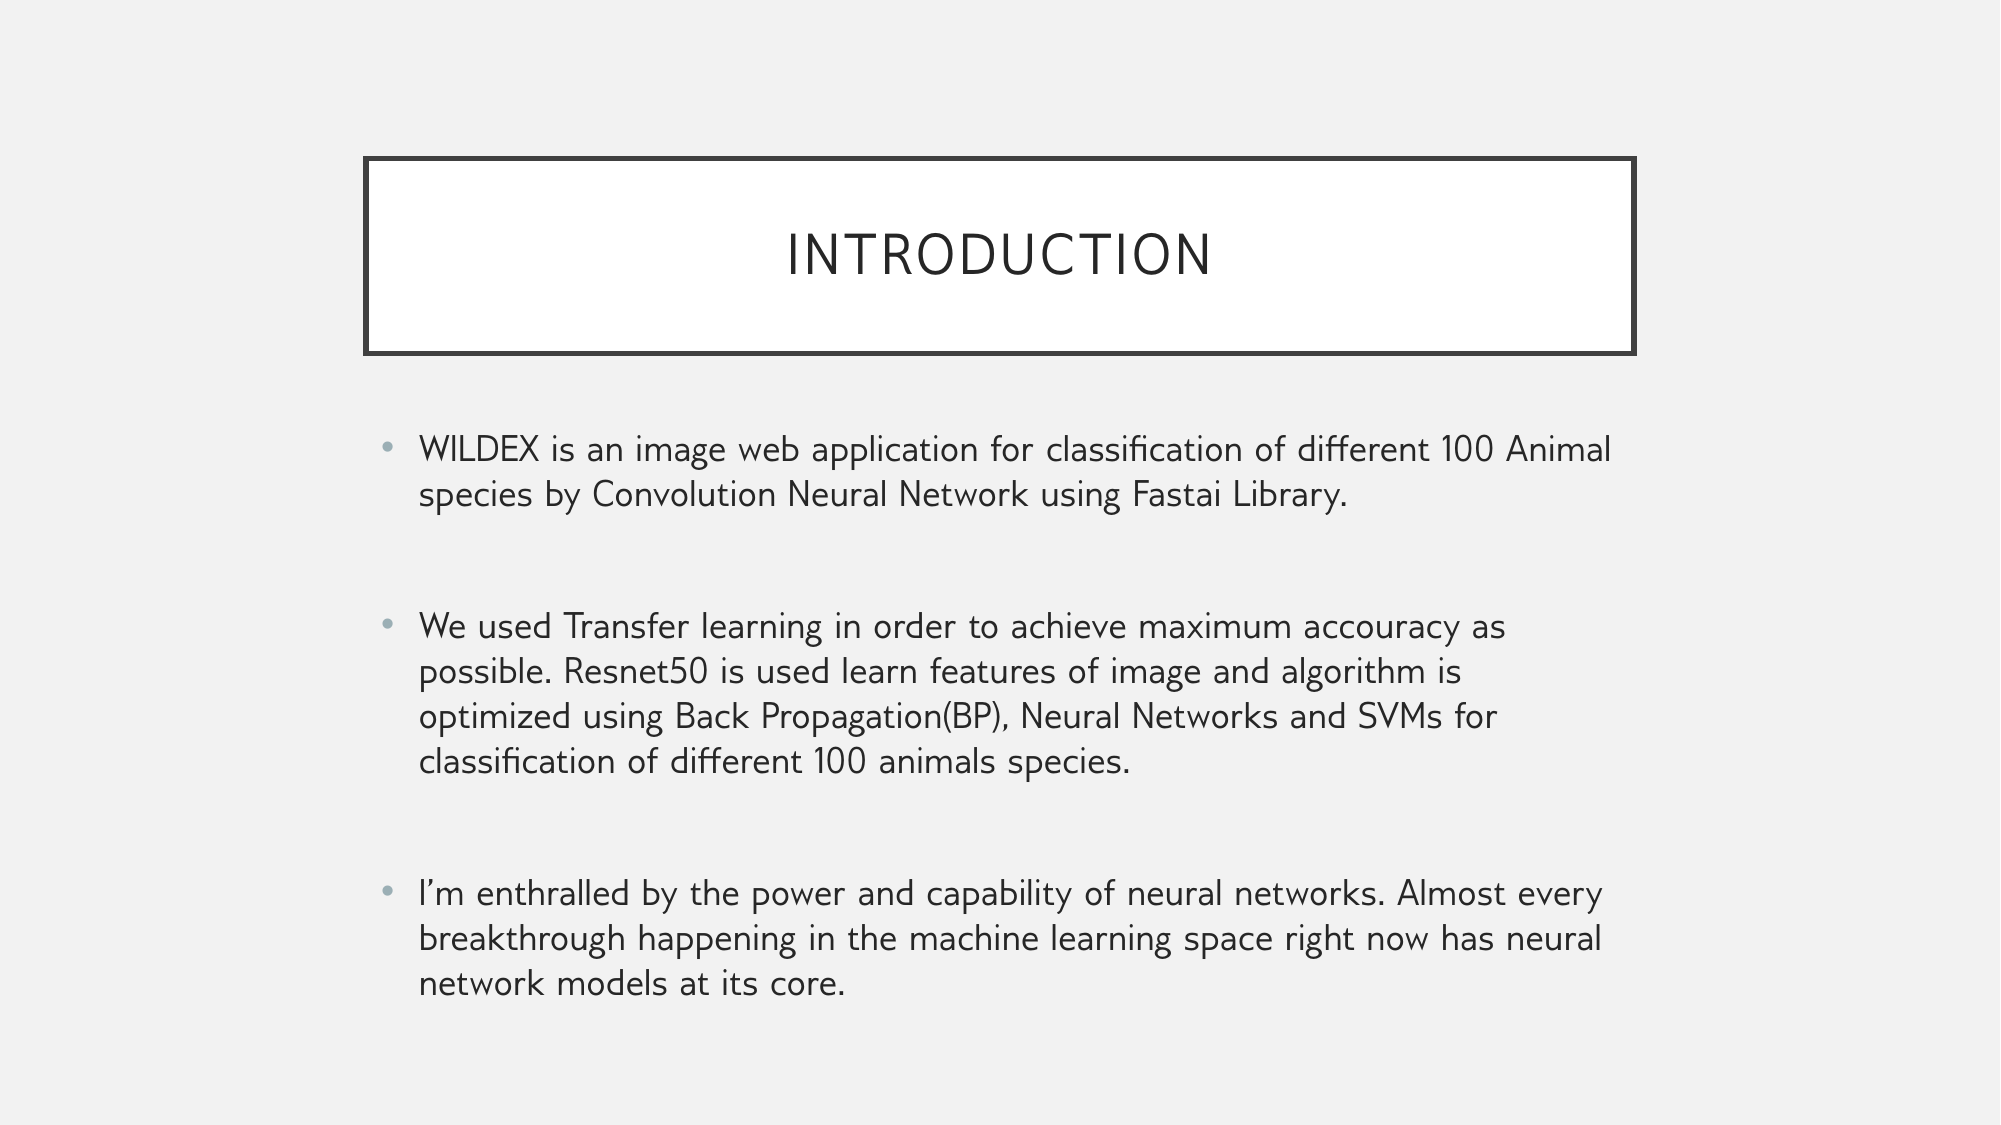

# Introduction
WILDEX is an image web application for classification of different 100 Animal species by Convolution Neural Network using Fastai Library.

We used Transfer learning in order to achieve maximum accouracy as possible. Resnet50 is used learn features of image and algorithm is optimized using Back Propagation(BP), Neural Networks and SVMs for classification of different 100 animals species.

I’m enthralled by the power and capability of neural networks. Almost every breakthrough happening in the machine learning space right now has neural network models at its core.